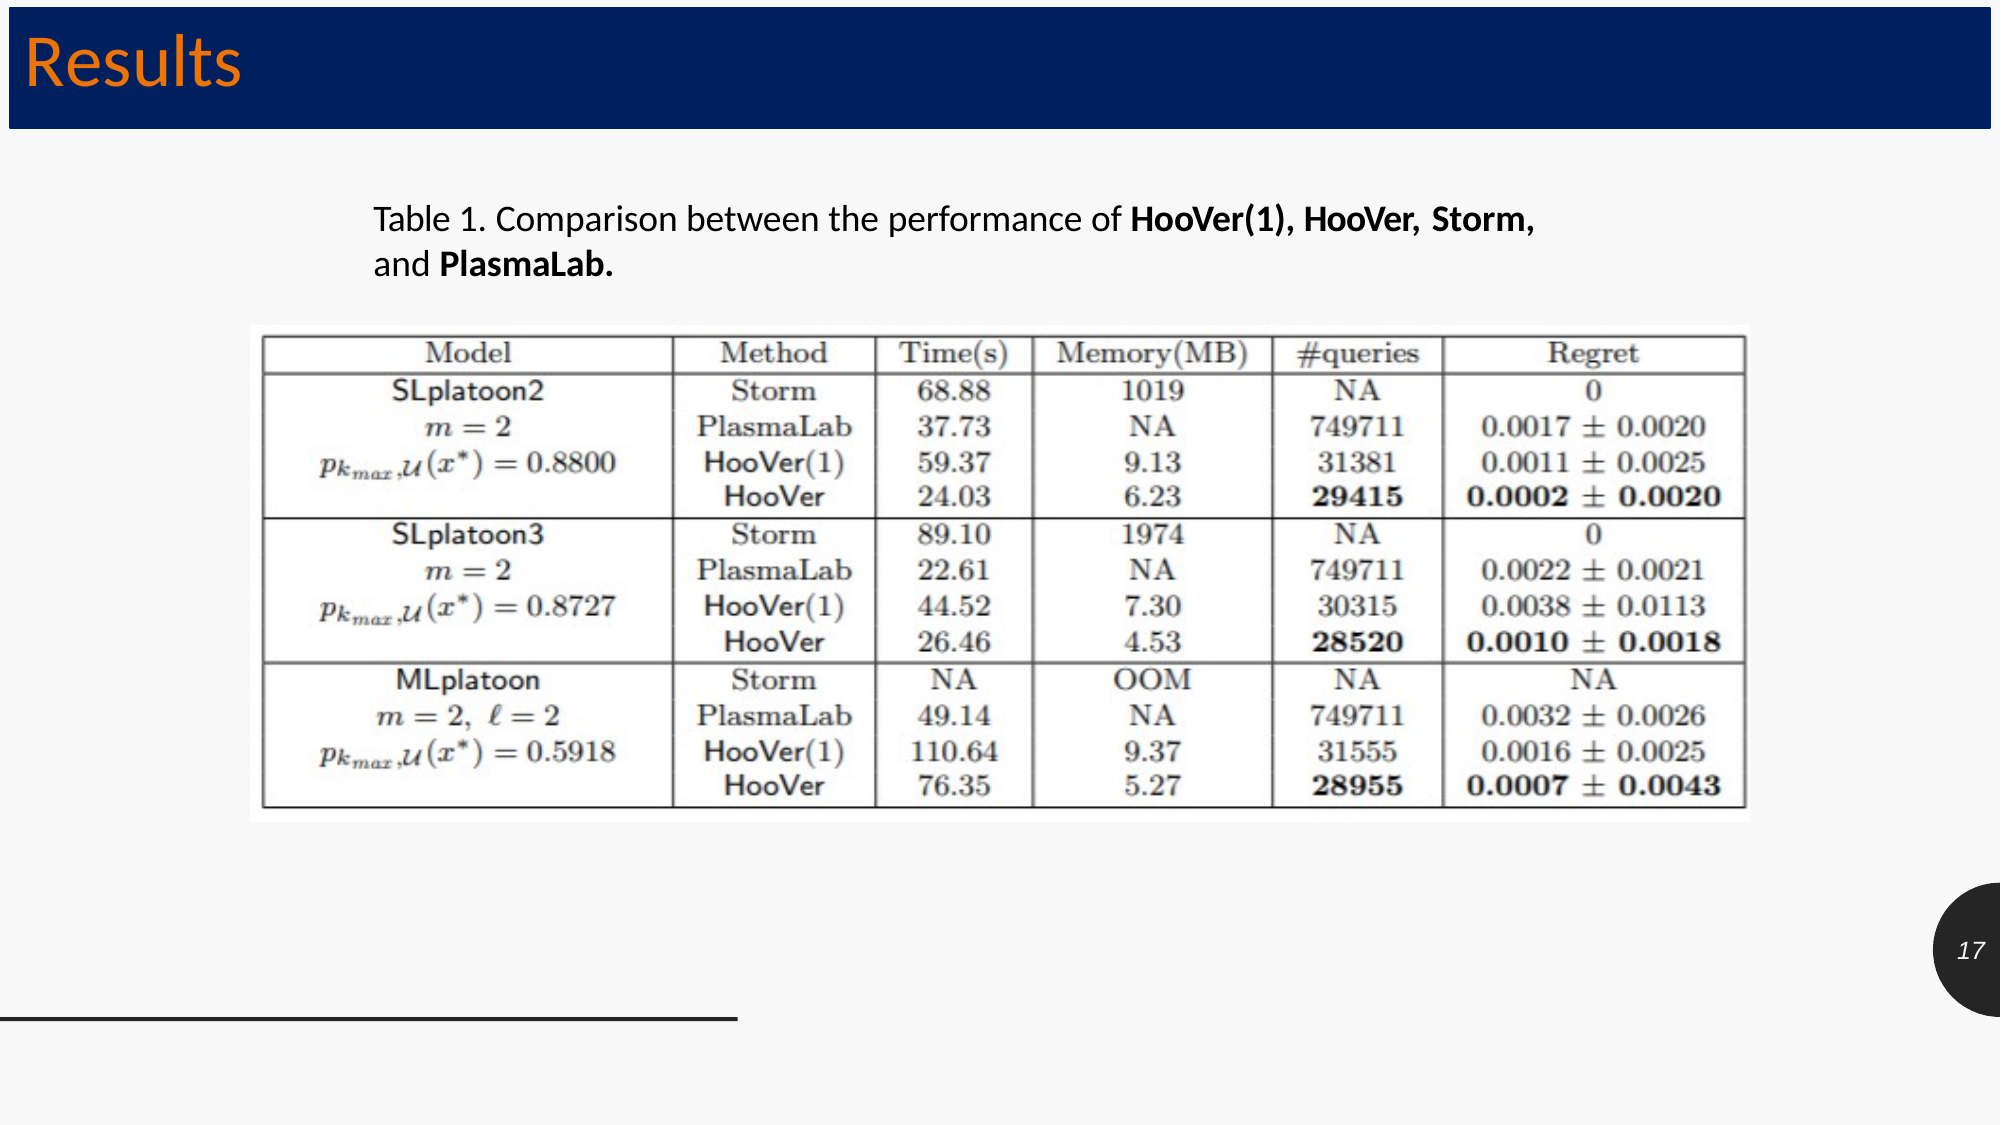

# Results
Table 1. Comparison between the performance of HooVer(1), HooVer, Storm,
and PlasmaLab.

17